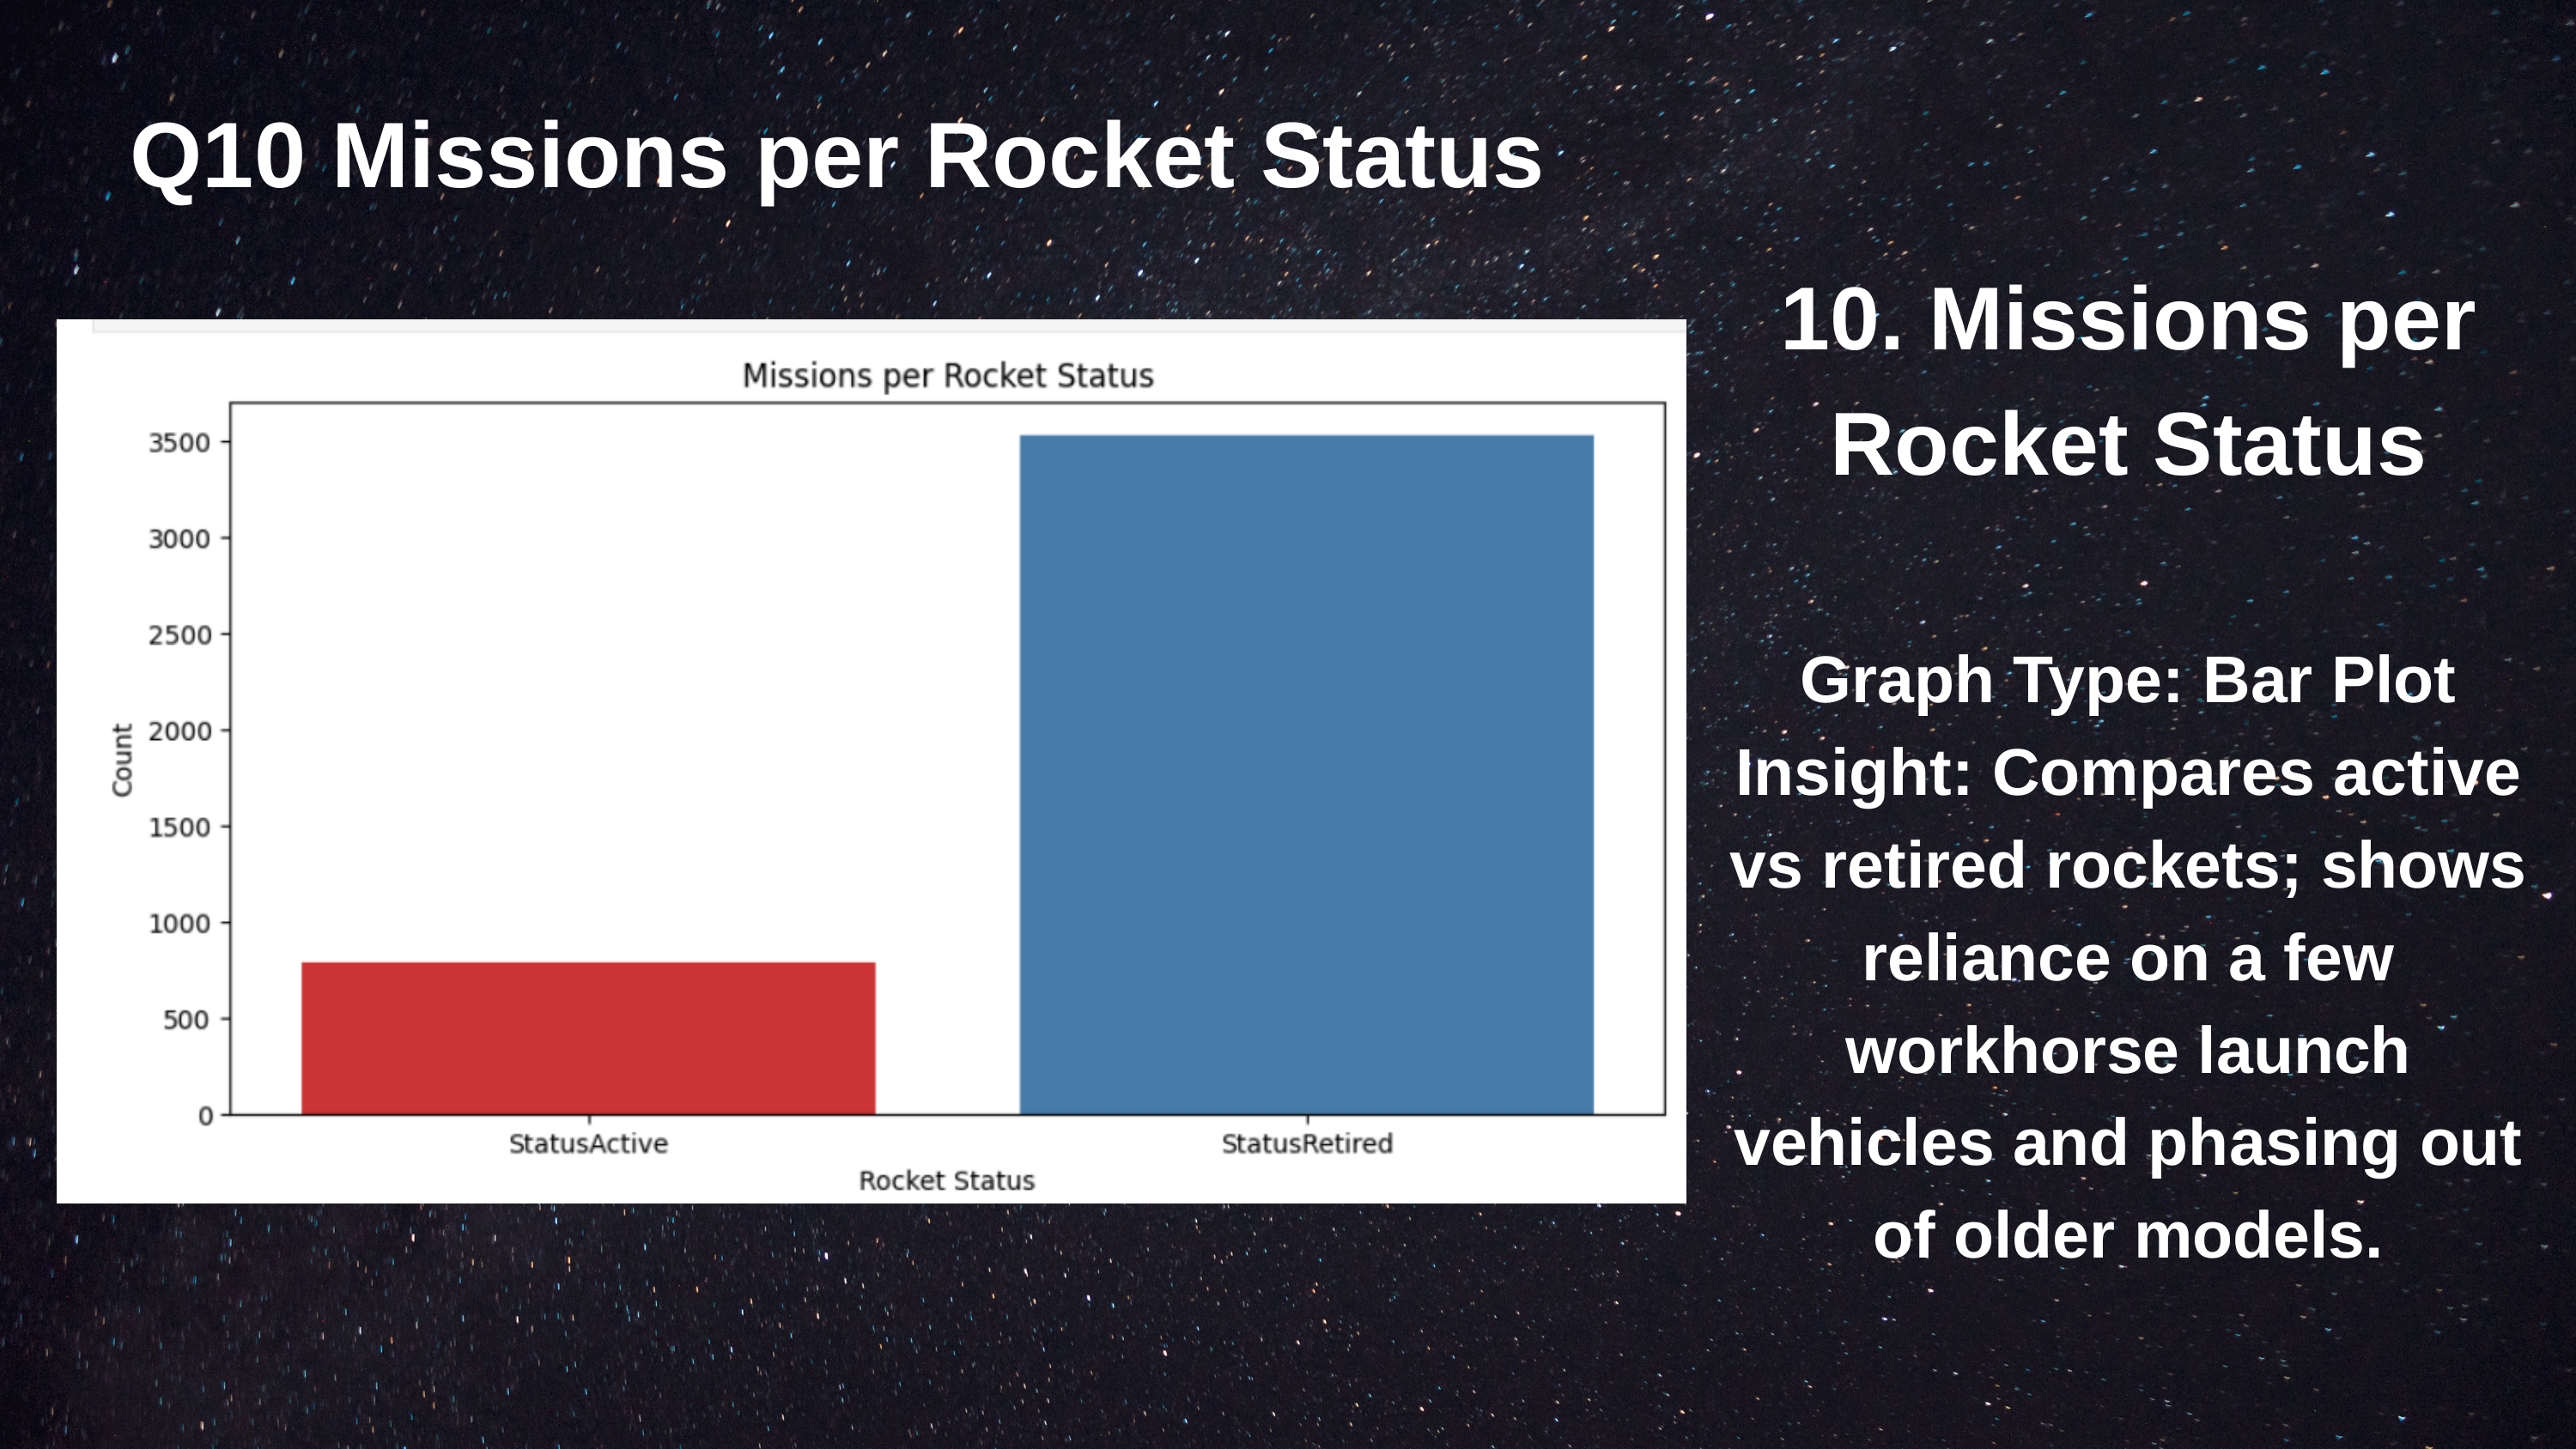

Q10 Missions per Rocket Status
10. Missions per Rocket Status

Graph Type: Bar Plot
Insight: Compares active vs retired rockets; shows reliance on a few workhorse launch vehicles and phasing out of older models.